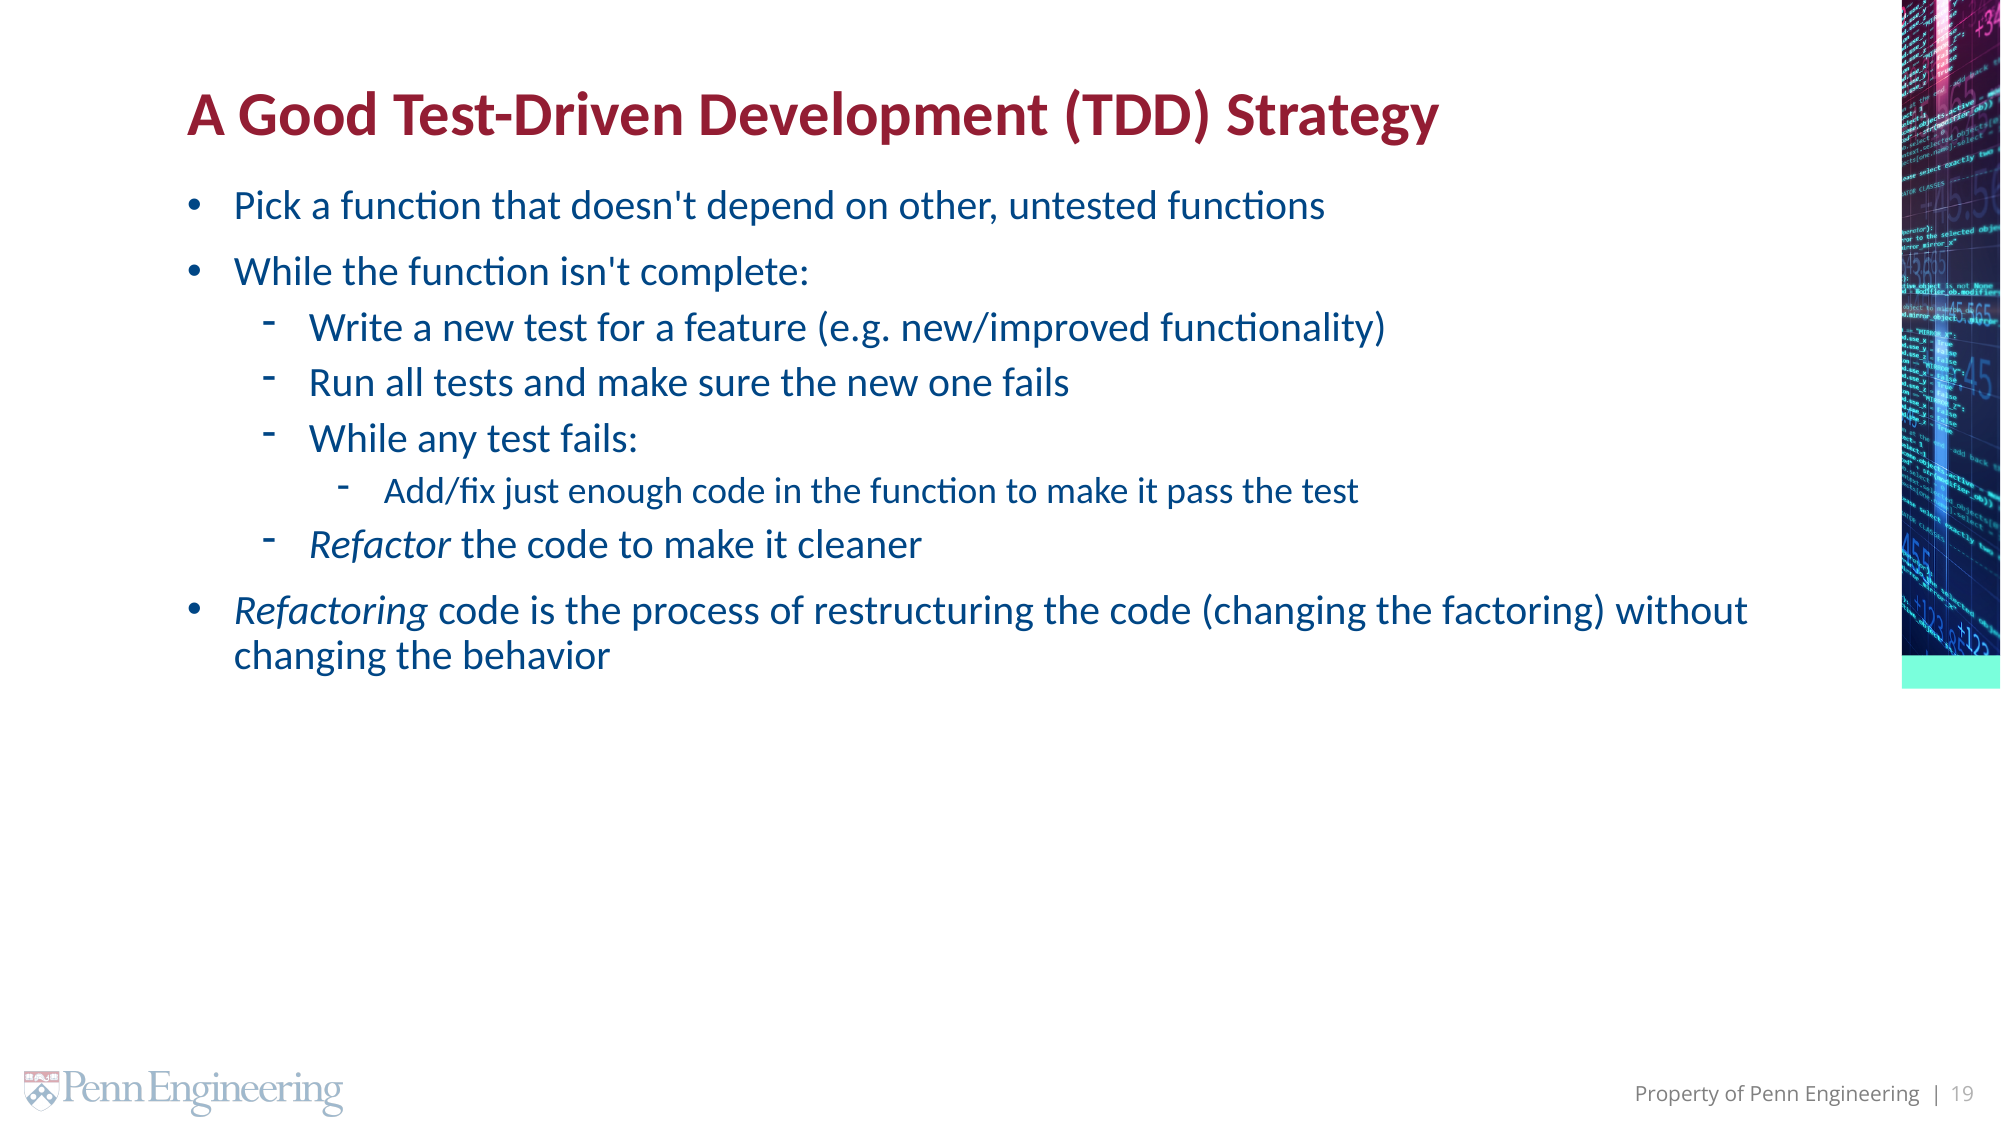

# A Good Test-Driven Development (TDD) Strategy
Pick a function that doesn't depend on other, untested functions
While the function isn't complete:
Write a new test for a feature (e.g. new/improved functionality)
Run all tests and make sure the new one fails
While any test fails:
Add/fix just enough code in the function to make it pass the test
Refactor the code to make it cleaner
Refactoring code is the process of restructuring the code (changing the factoring) without changing the behavior

19